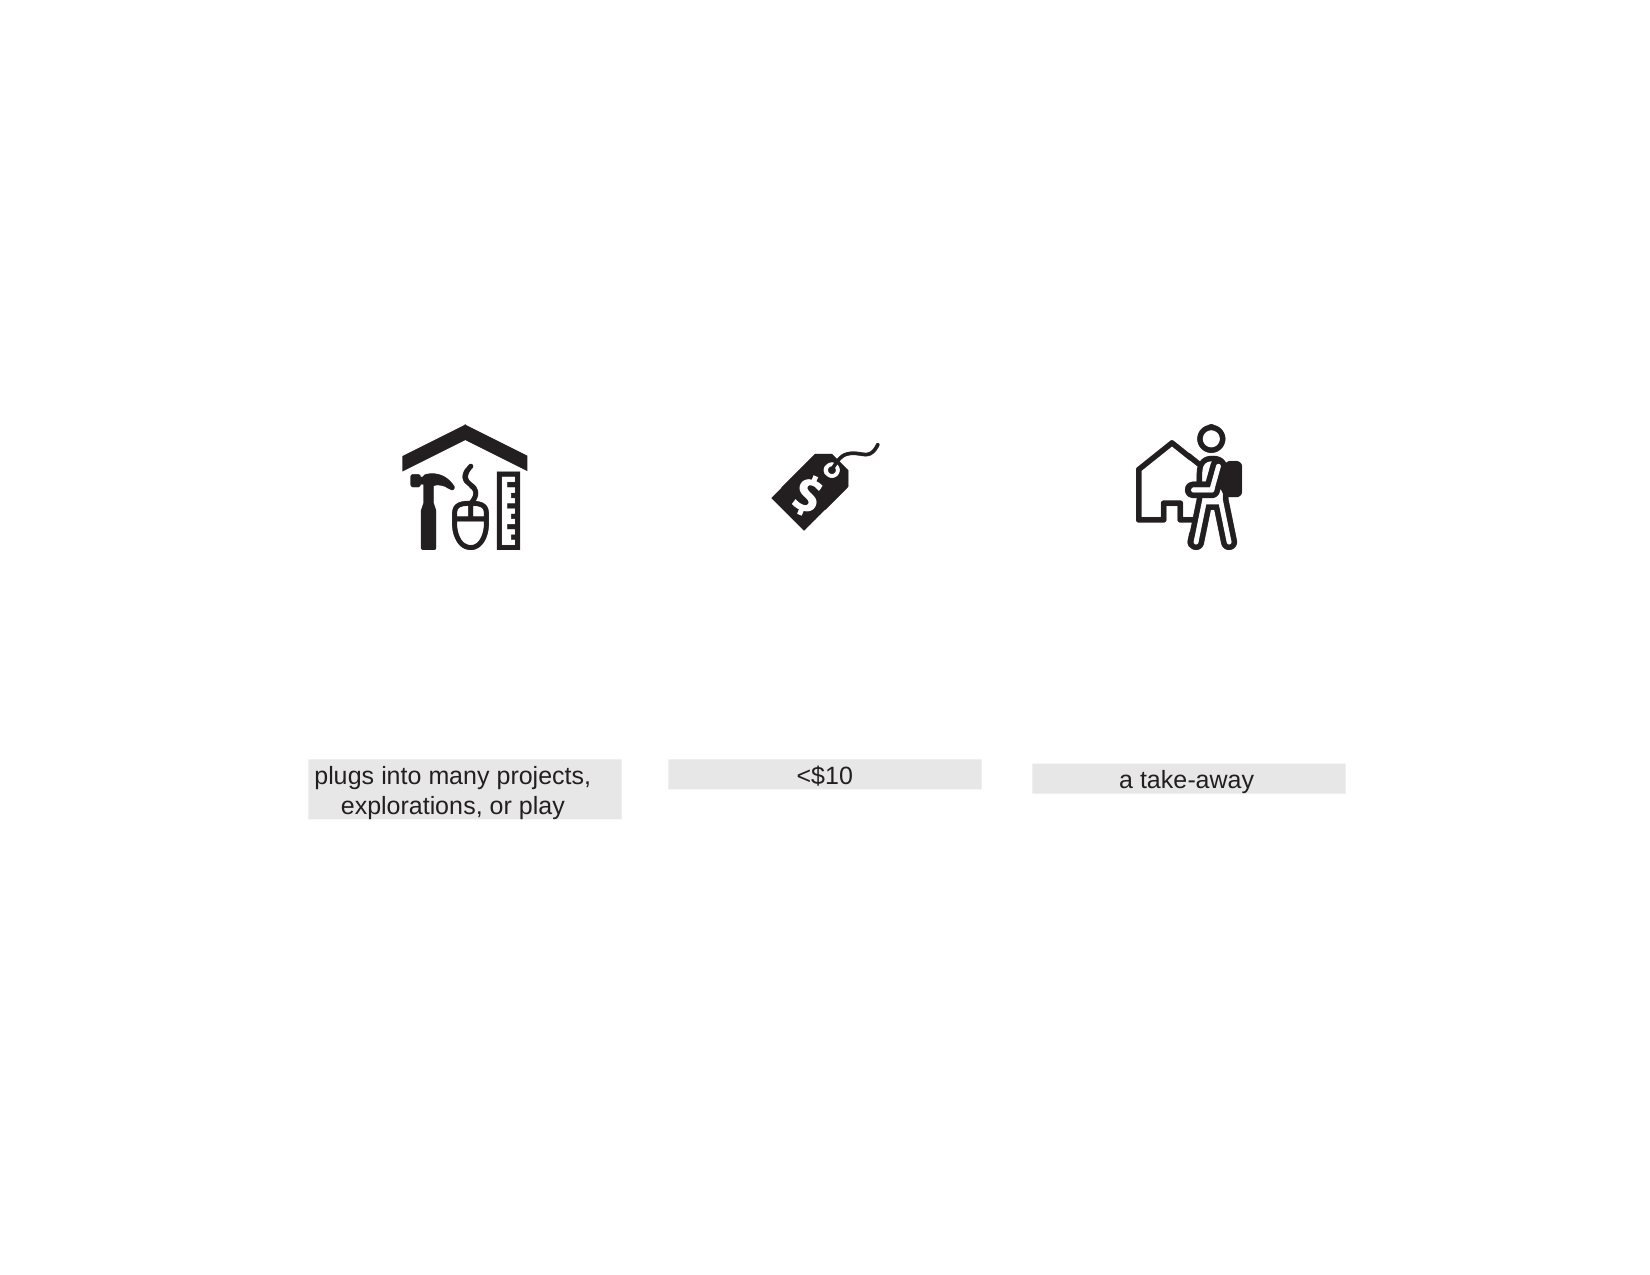

plugs into many projects, explorations, or play
<$10
a take-away